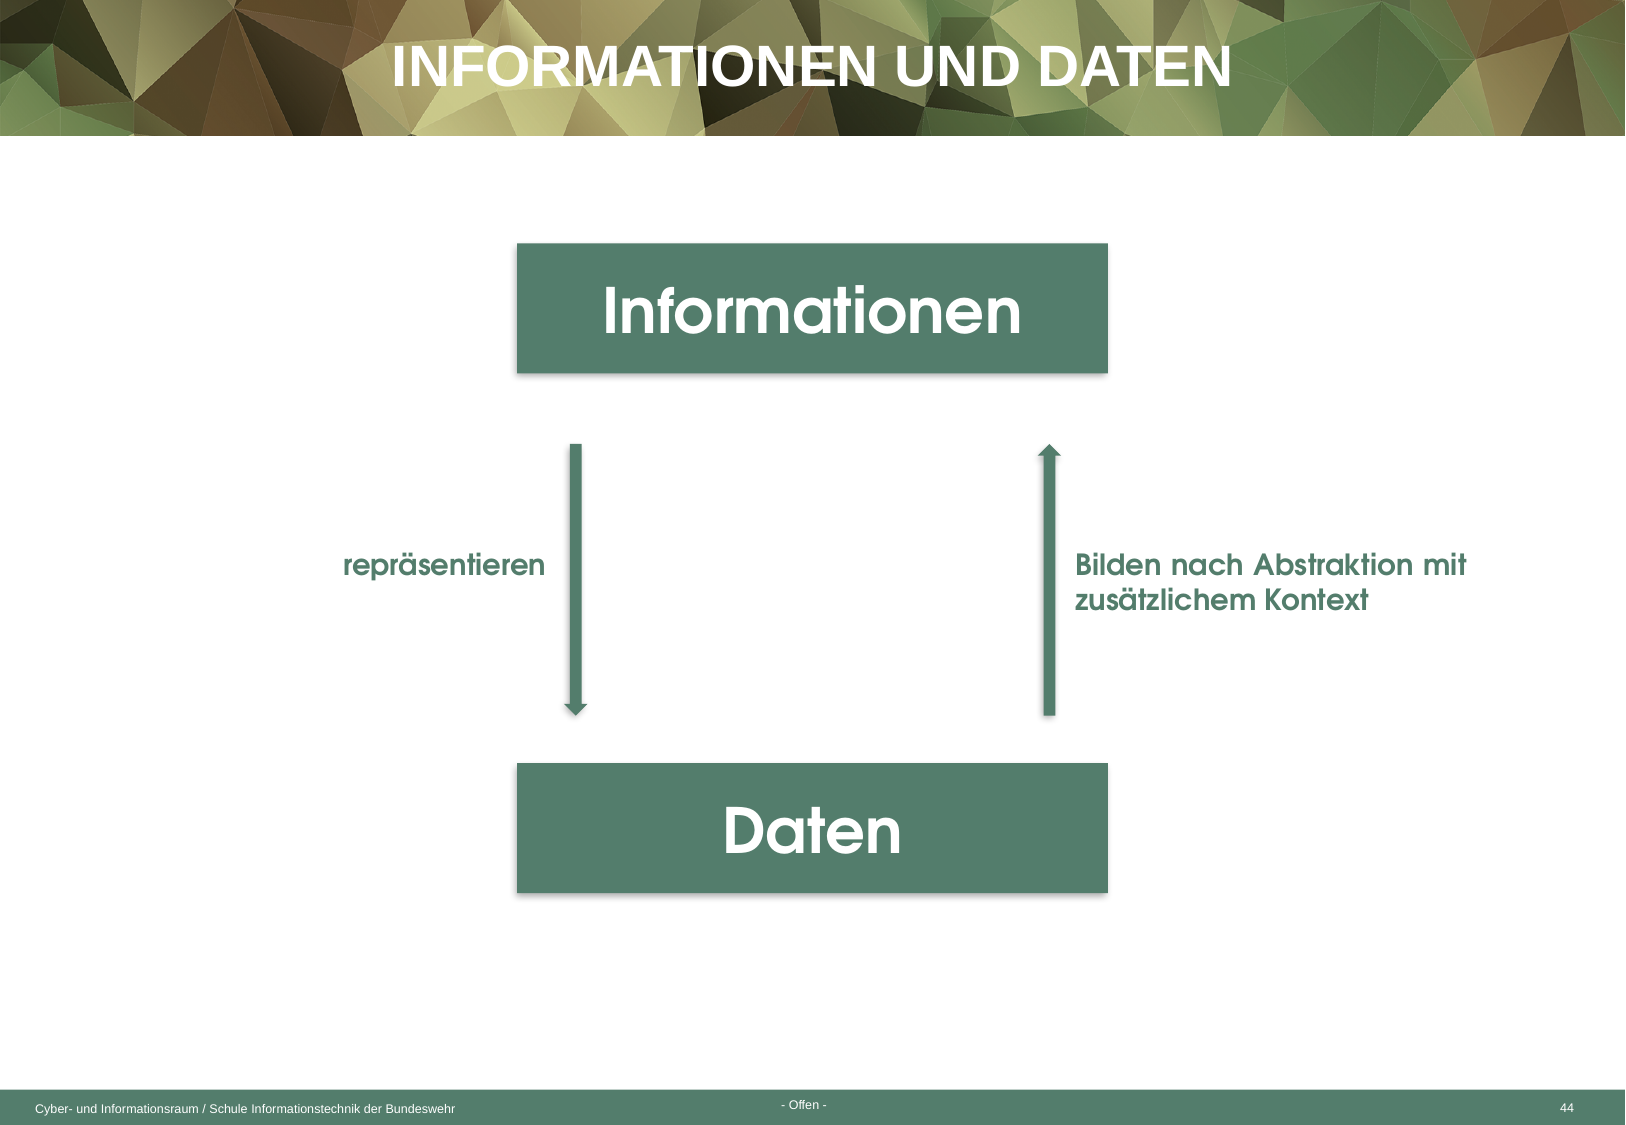

Informationen und Daten
Informationen

repräsentieren

Bilden nach Abstraktion mit zusätzlichem Kontext
Daten
44